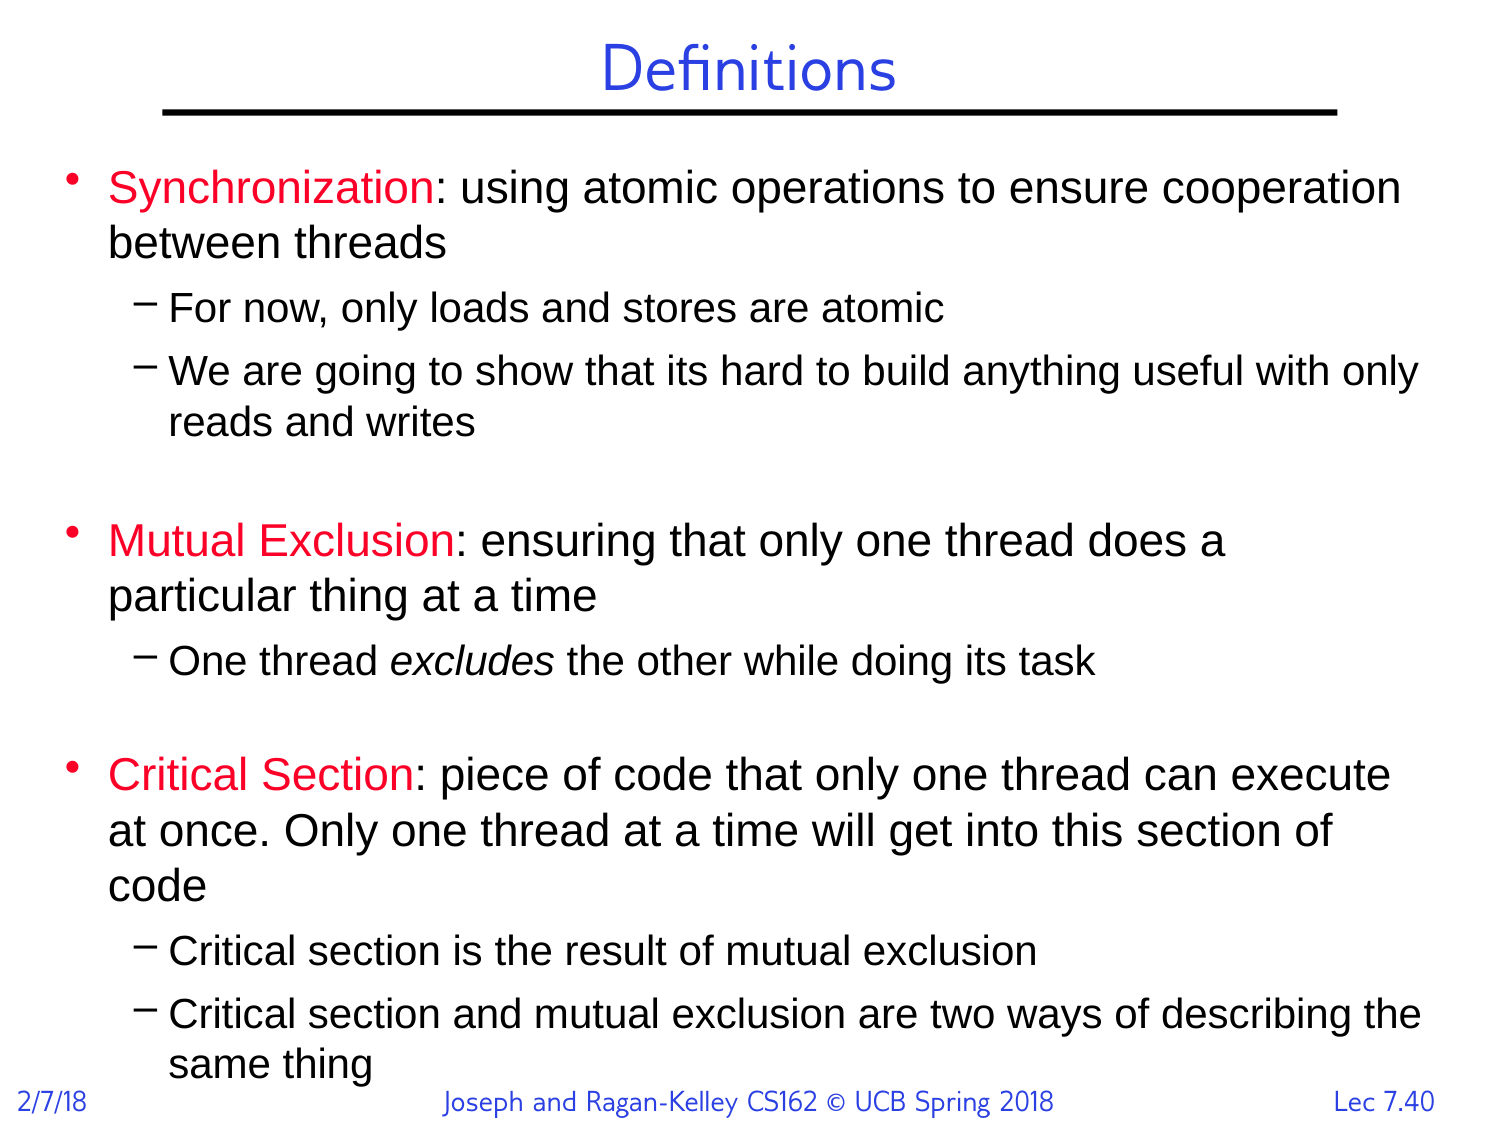

# Definitions
Synchronization: using atomic operations to ensure cooperation between threads
For now, only loads and stores are atomic
We are going to show that its hard to build anything useful with only reads and writes

Mutual Exclusion: ensuring that only one thread does a particular thing at a time
One thread excludes the other while doing its task

Critical Section: piece of code that only one thread can execute at once. Only one thread at a time will get into this section of code
Critical section is the result of mutual exclusion
Critical section and mutual exclusion are two ways of describing the same thing